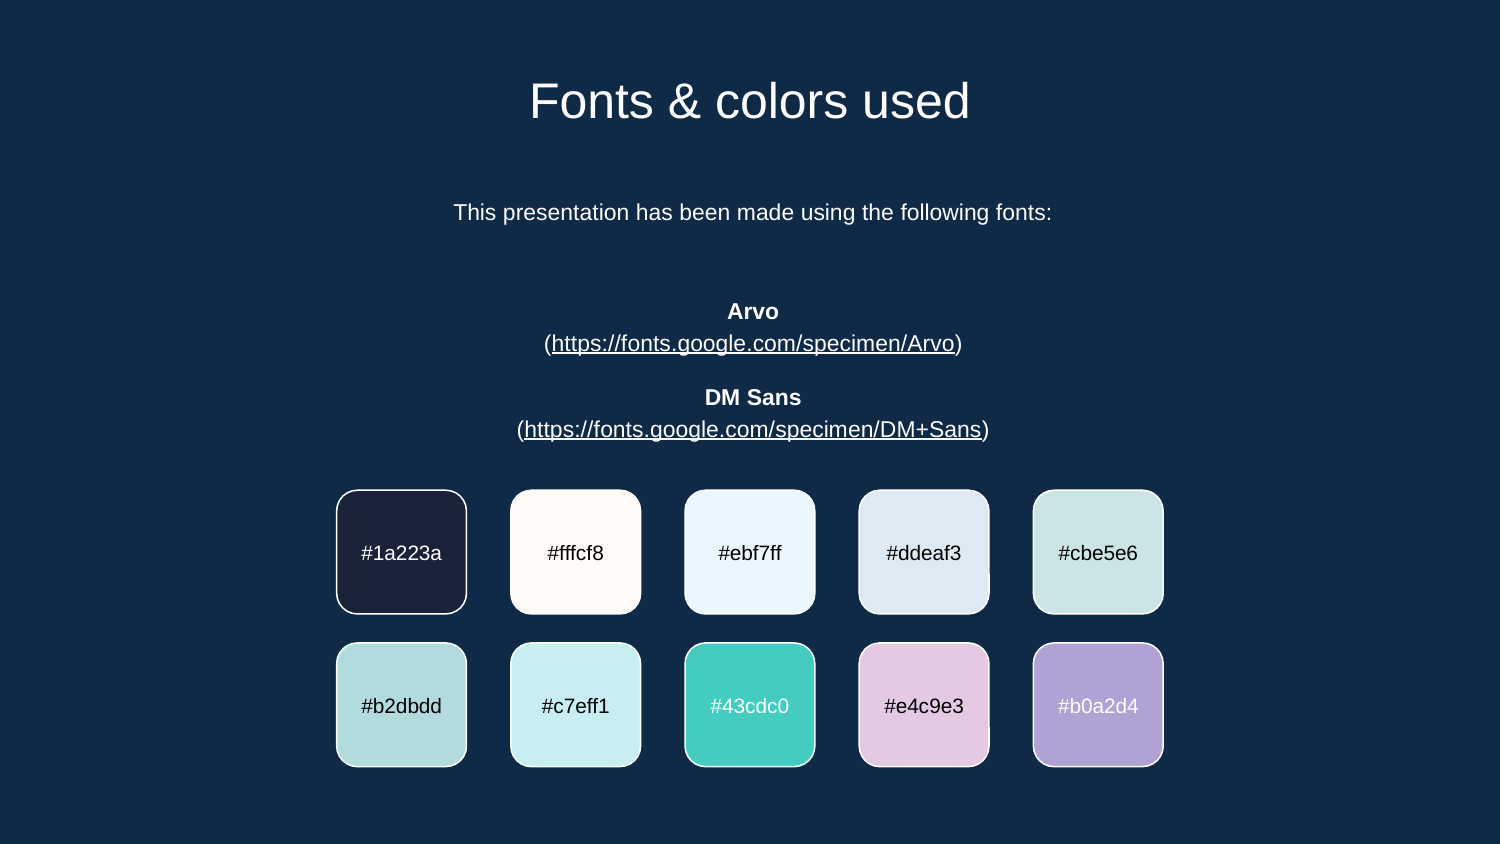

# Fonts & colors used
This presentation has been made using the following fonts:

Arvo
(https://fonts.google.com/specimen/Arvo)

DM Sans
(https://fonts.google.com/specimen/DM+Sans)

#1a223a
#fffcf8
#ebf7ff
#ddeaf3
#cbe5e6

#b2dbdd
#c7eff1
#43cdc0
#e4c9e3
#b0a2d4